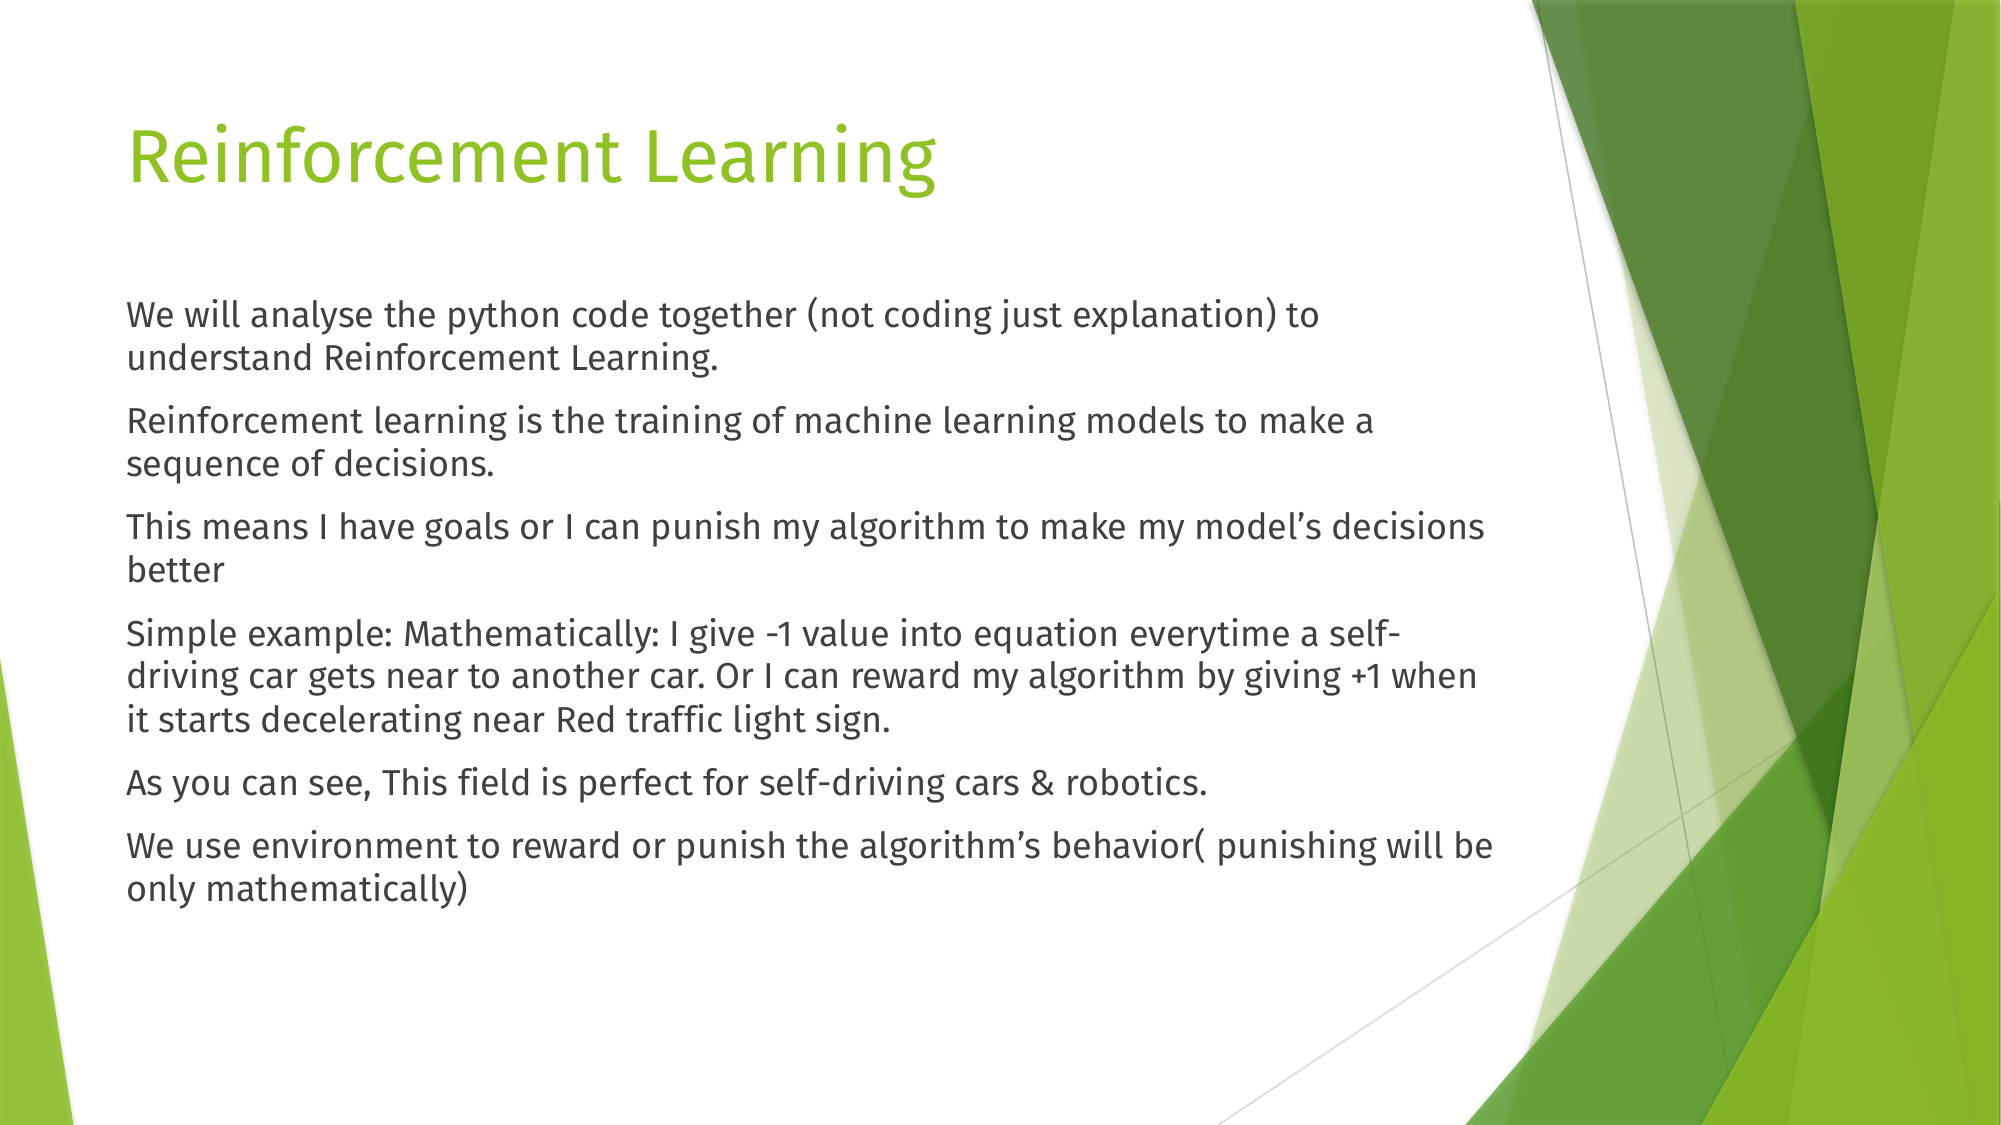

# Reinforcement Learning
We will analyse the python code together (not coding just explanation) to understand Reinforcement Learning.
Reinforcement learning is the training of machine learning models to make a sequence of decisions.
This means I have goals or I can punish my algorithm to make my model’s decisions better
Simple example: Mathematically: I give -1 value into equation everytime a self-driving car gets near to another car. Or I can reward my algorithm by giving +1 when it starts decelerating near Red traffic light sign.
As you can see, This field is perfect for self-driving cars & robotics.
We use environment to reward or punish the algorithm’s behavior( punishing will be only mathematically)